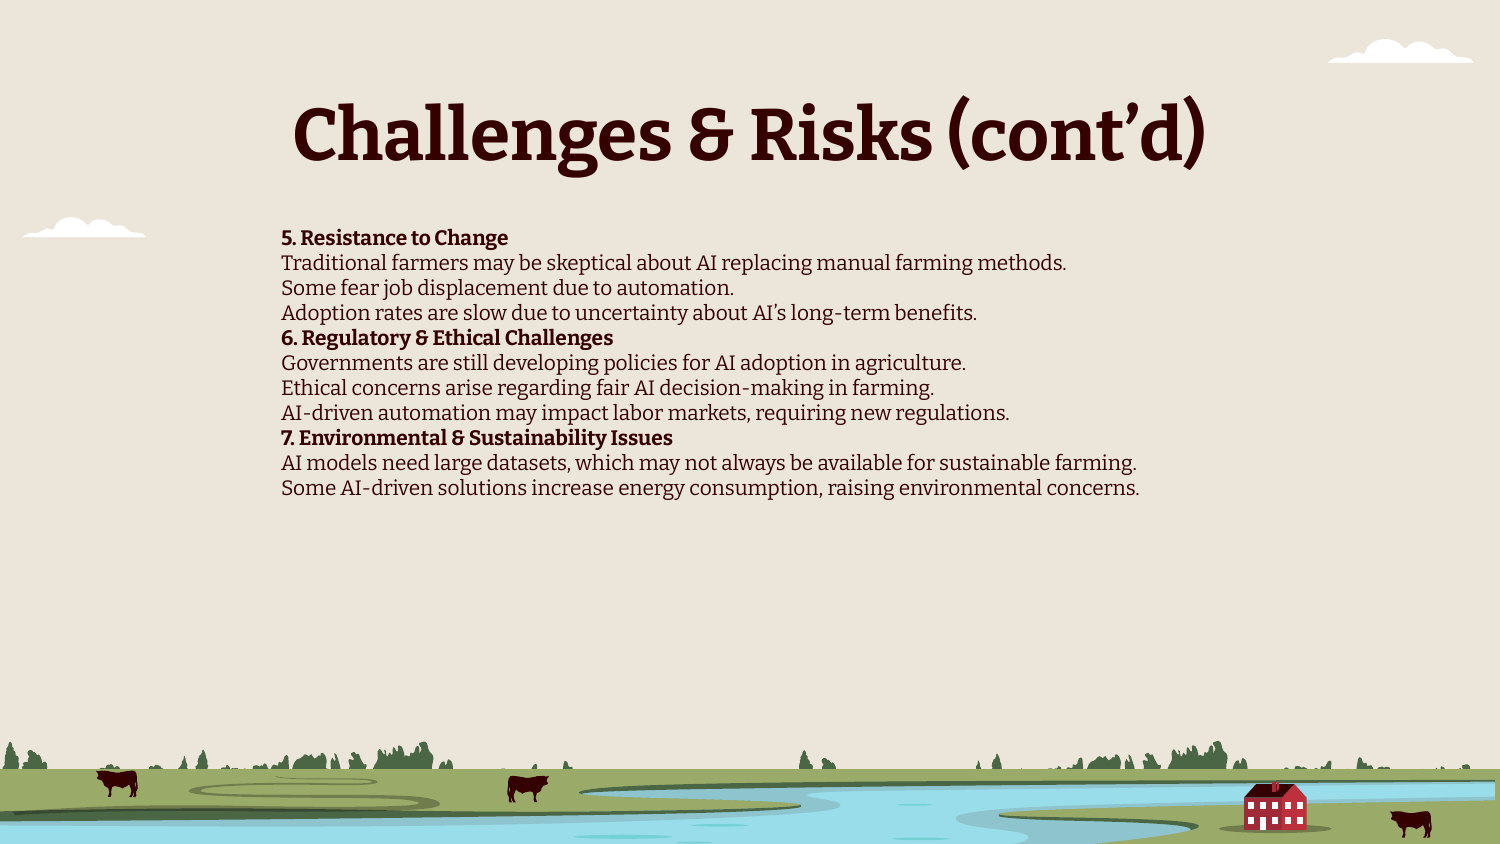

# Challenges & Risks (cont’d)

5. Resistance to Change
Traditional farmers may be skeptical about AI replacing manual farming methods.
Some fear job displacement due to automation.
Adoption rates are slow due to uncertainty about AI’s long-term benefits.
6. Regulatory & Ethical Challenges
Governments are still developing policies for AI adoption in agriculture.
Ethical concerns arise regarding fair AI decision-making in farming.
AI-driven automation may impact labor markets, requiring new regulations.
7. Environmental & Sustainability Issues
AI models need large datasets, which may not always be available for sustainable farming.
Some AI-driven solutions increase energy consumption, raising environmental concerns.